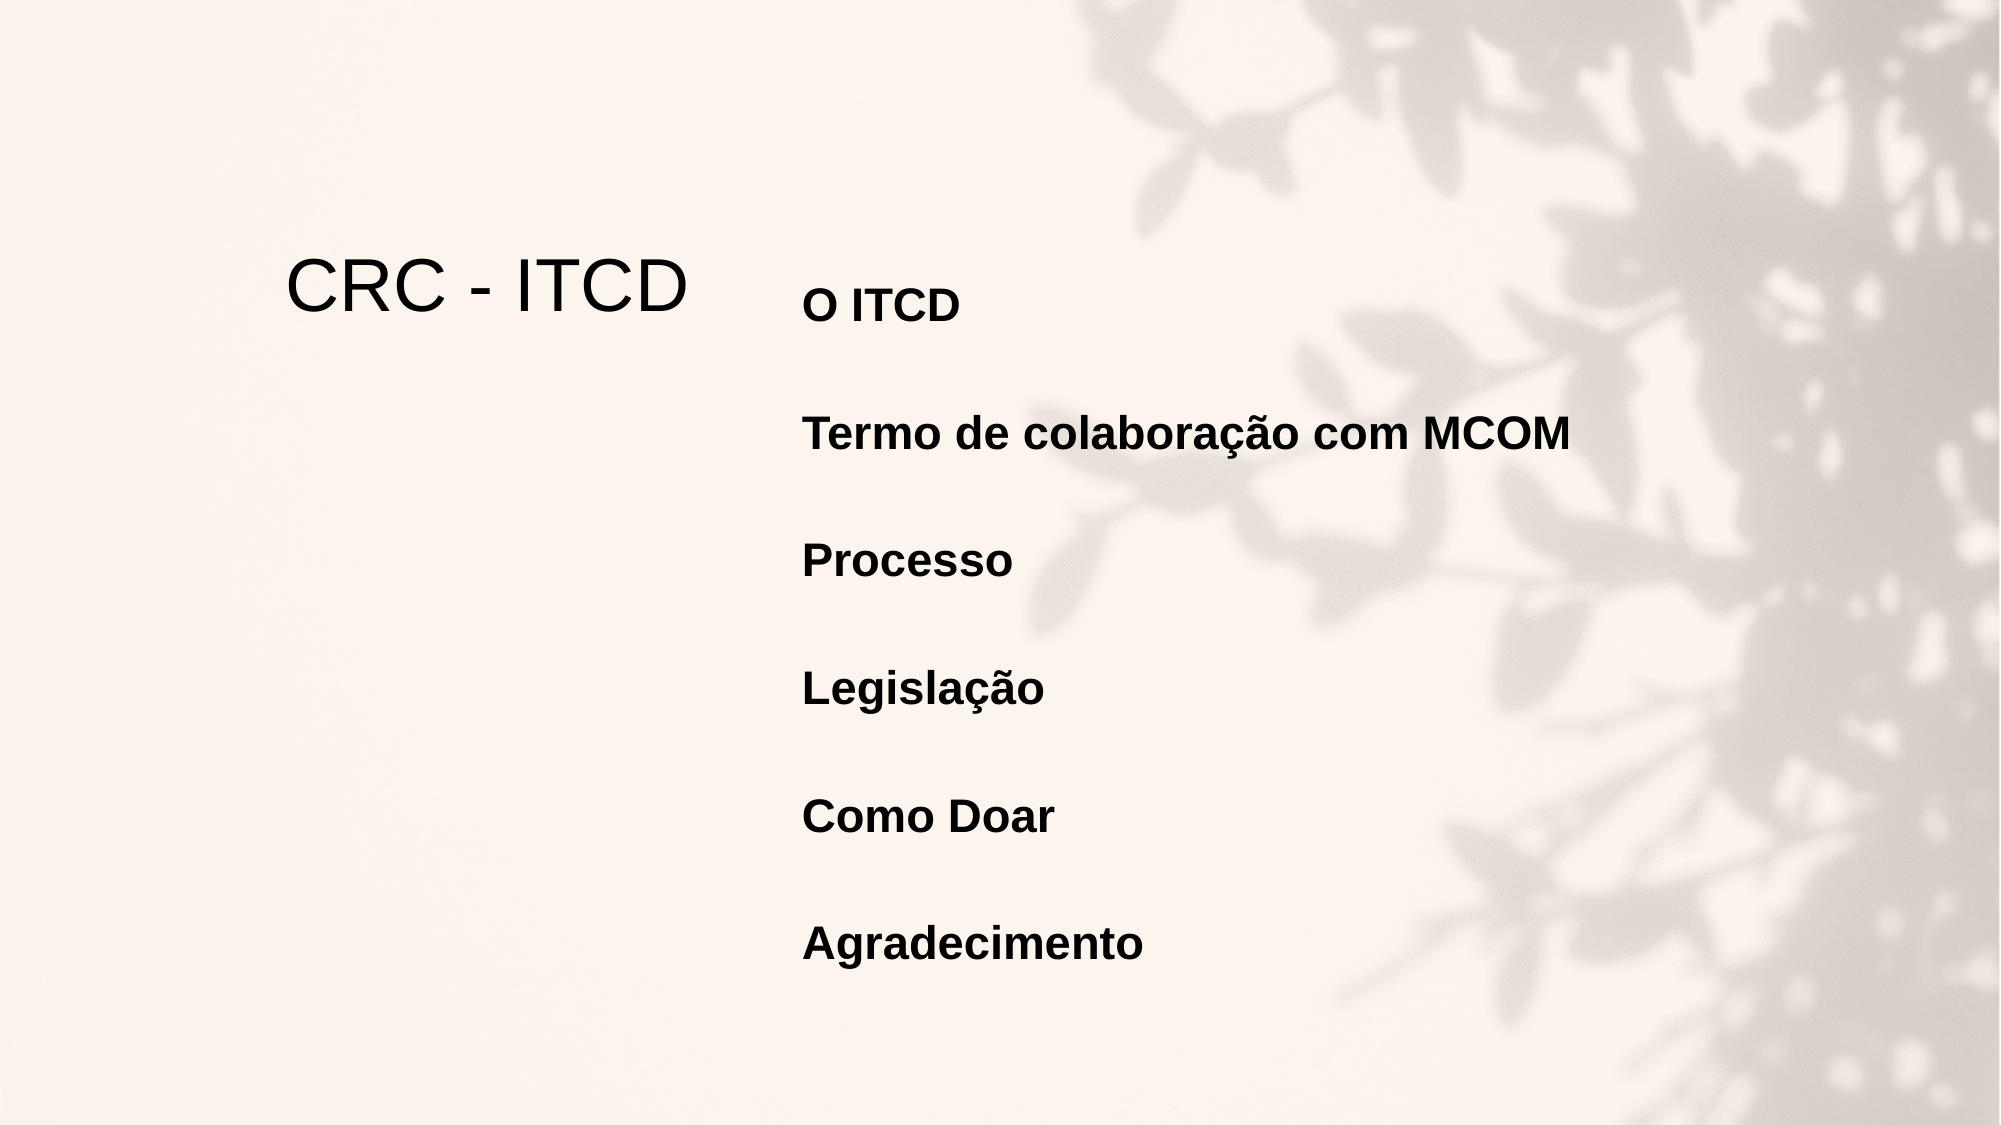

O ITCD
Termo de colaboração com MCOM
Processo
Legislação
Como Doar
Agradecimento
# CRC - ITCD